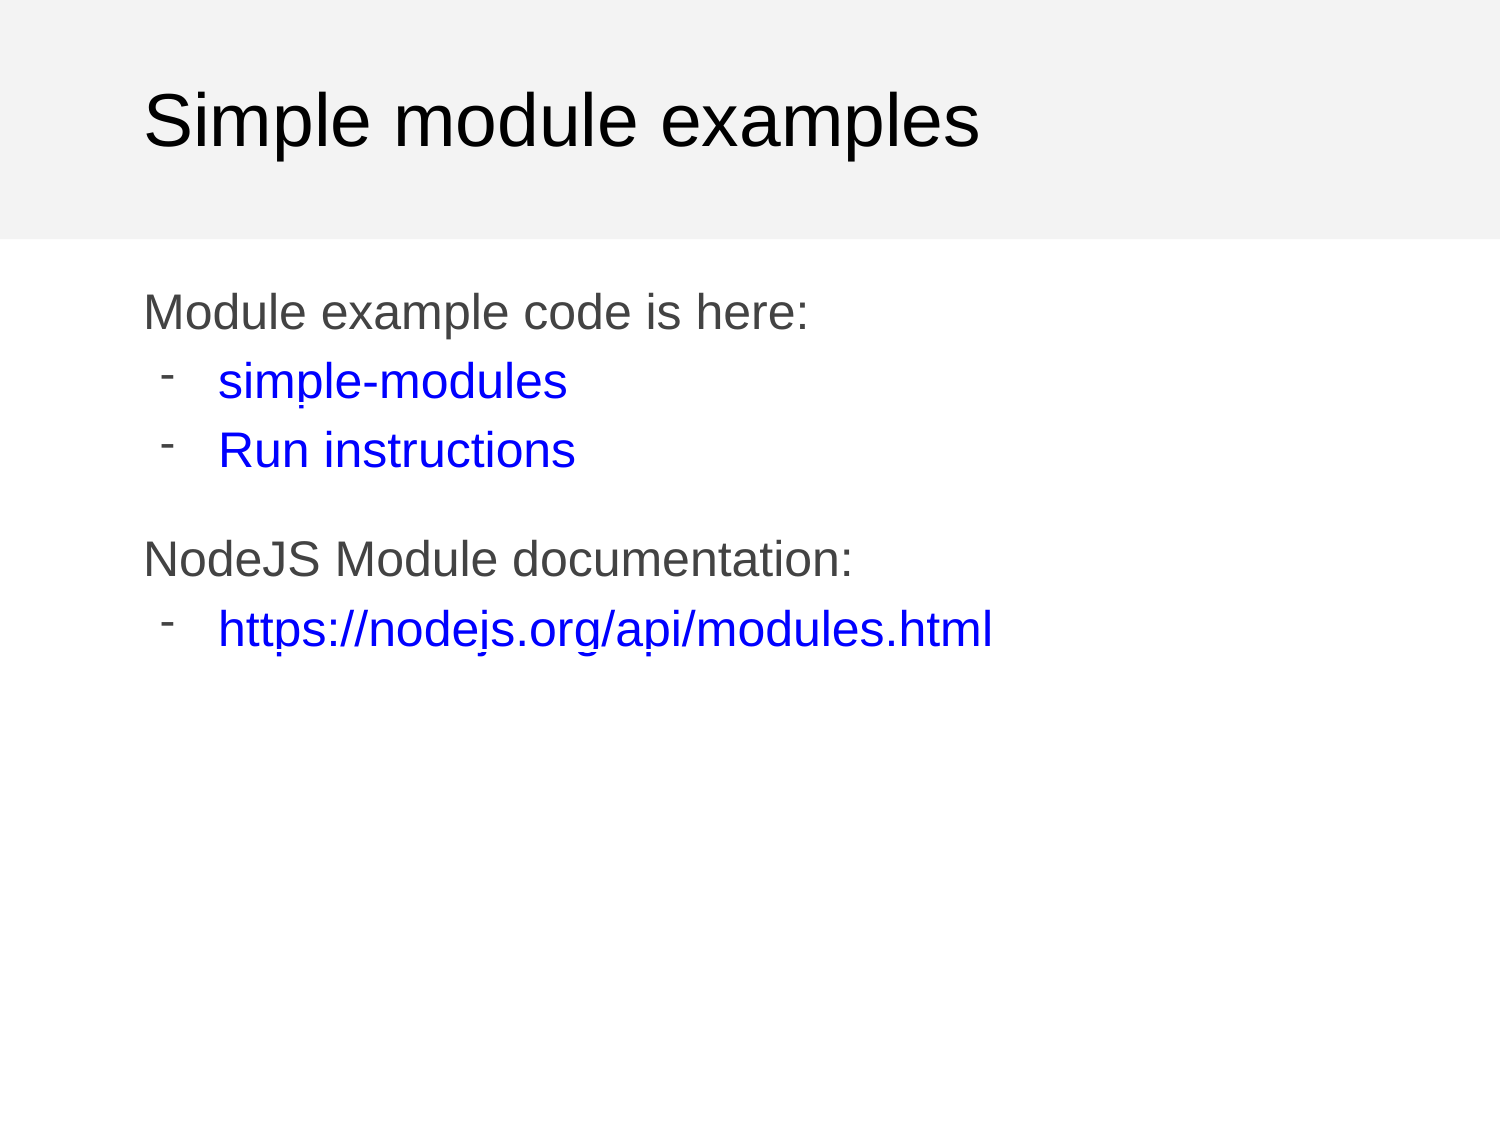

Simple module examples
Module example code is here:
simple-modules
Run instructions

NodeJS Module documentation:
https://nodejs.org/api/modules.html